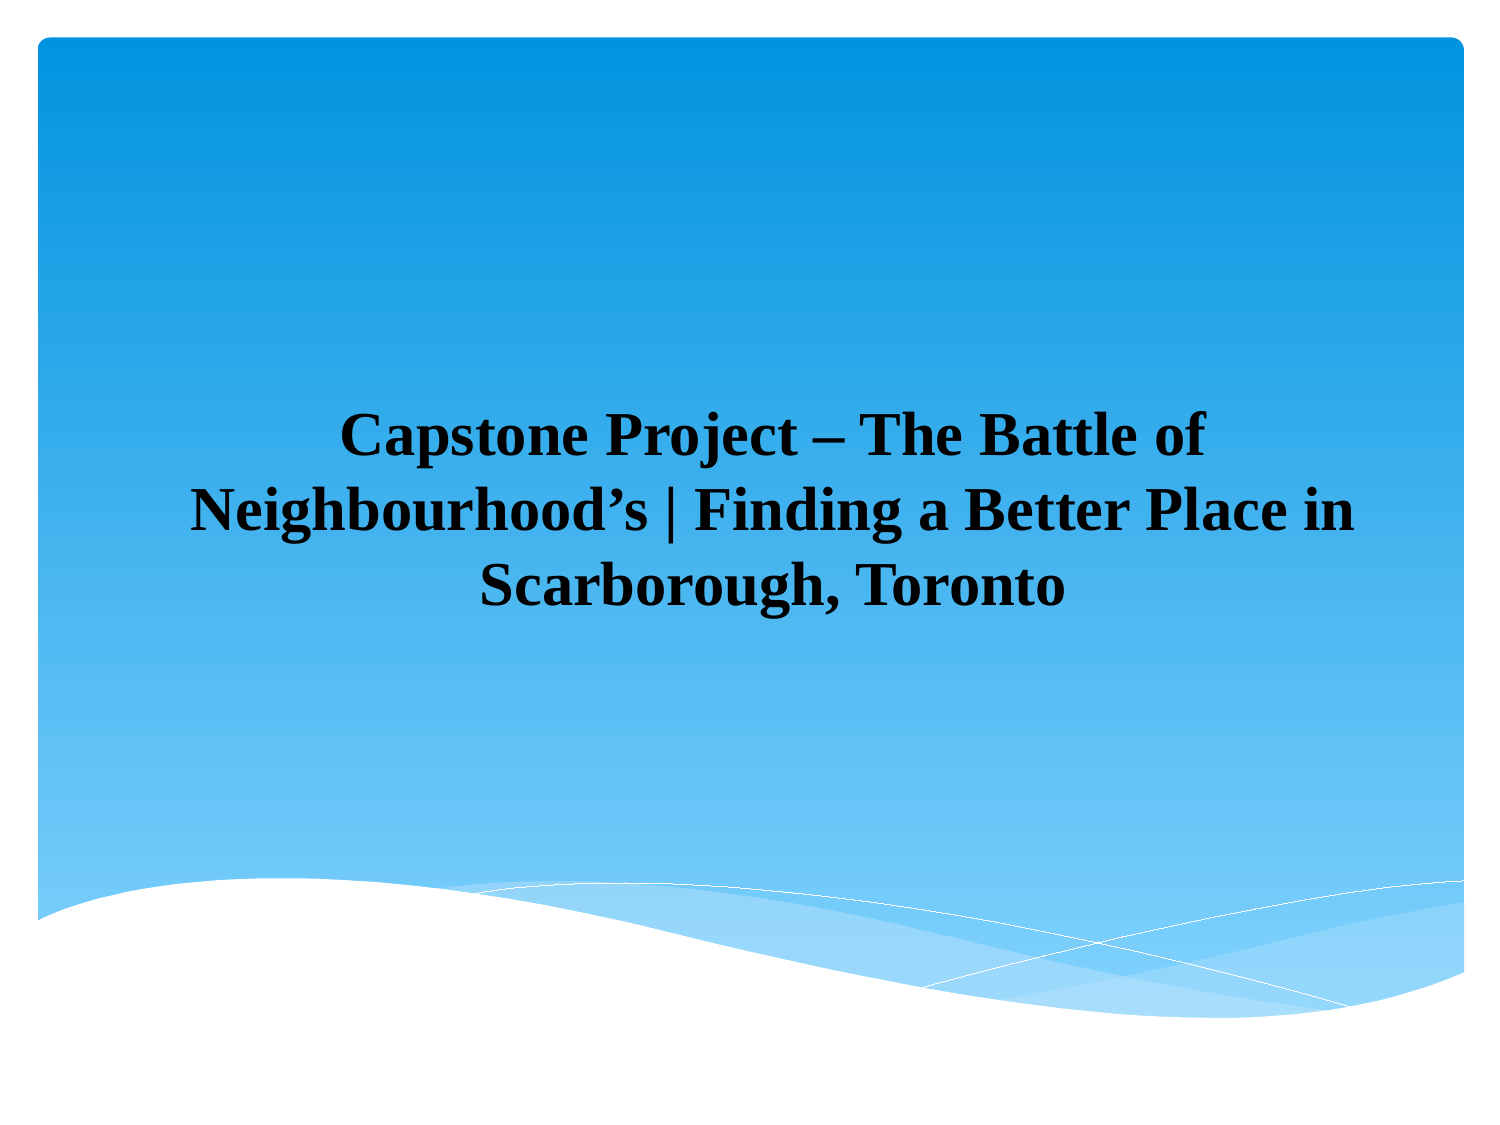

Capstone Project – The Battle of Neighbourhood’s | Finding a Better Place in Scarborough, Toronto